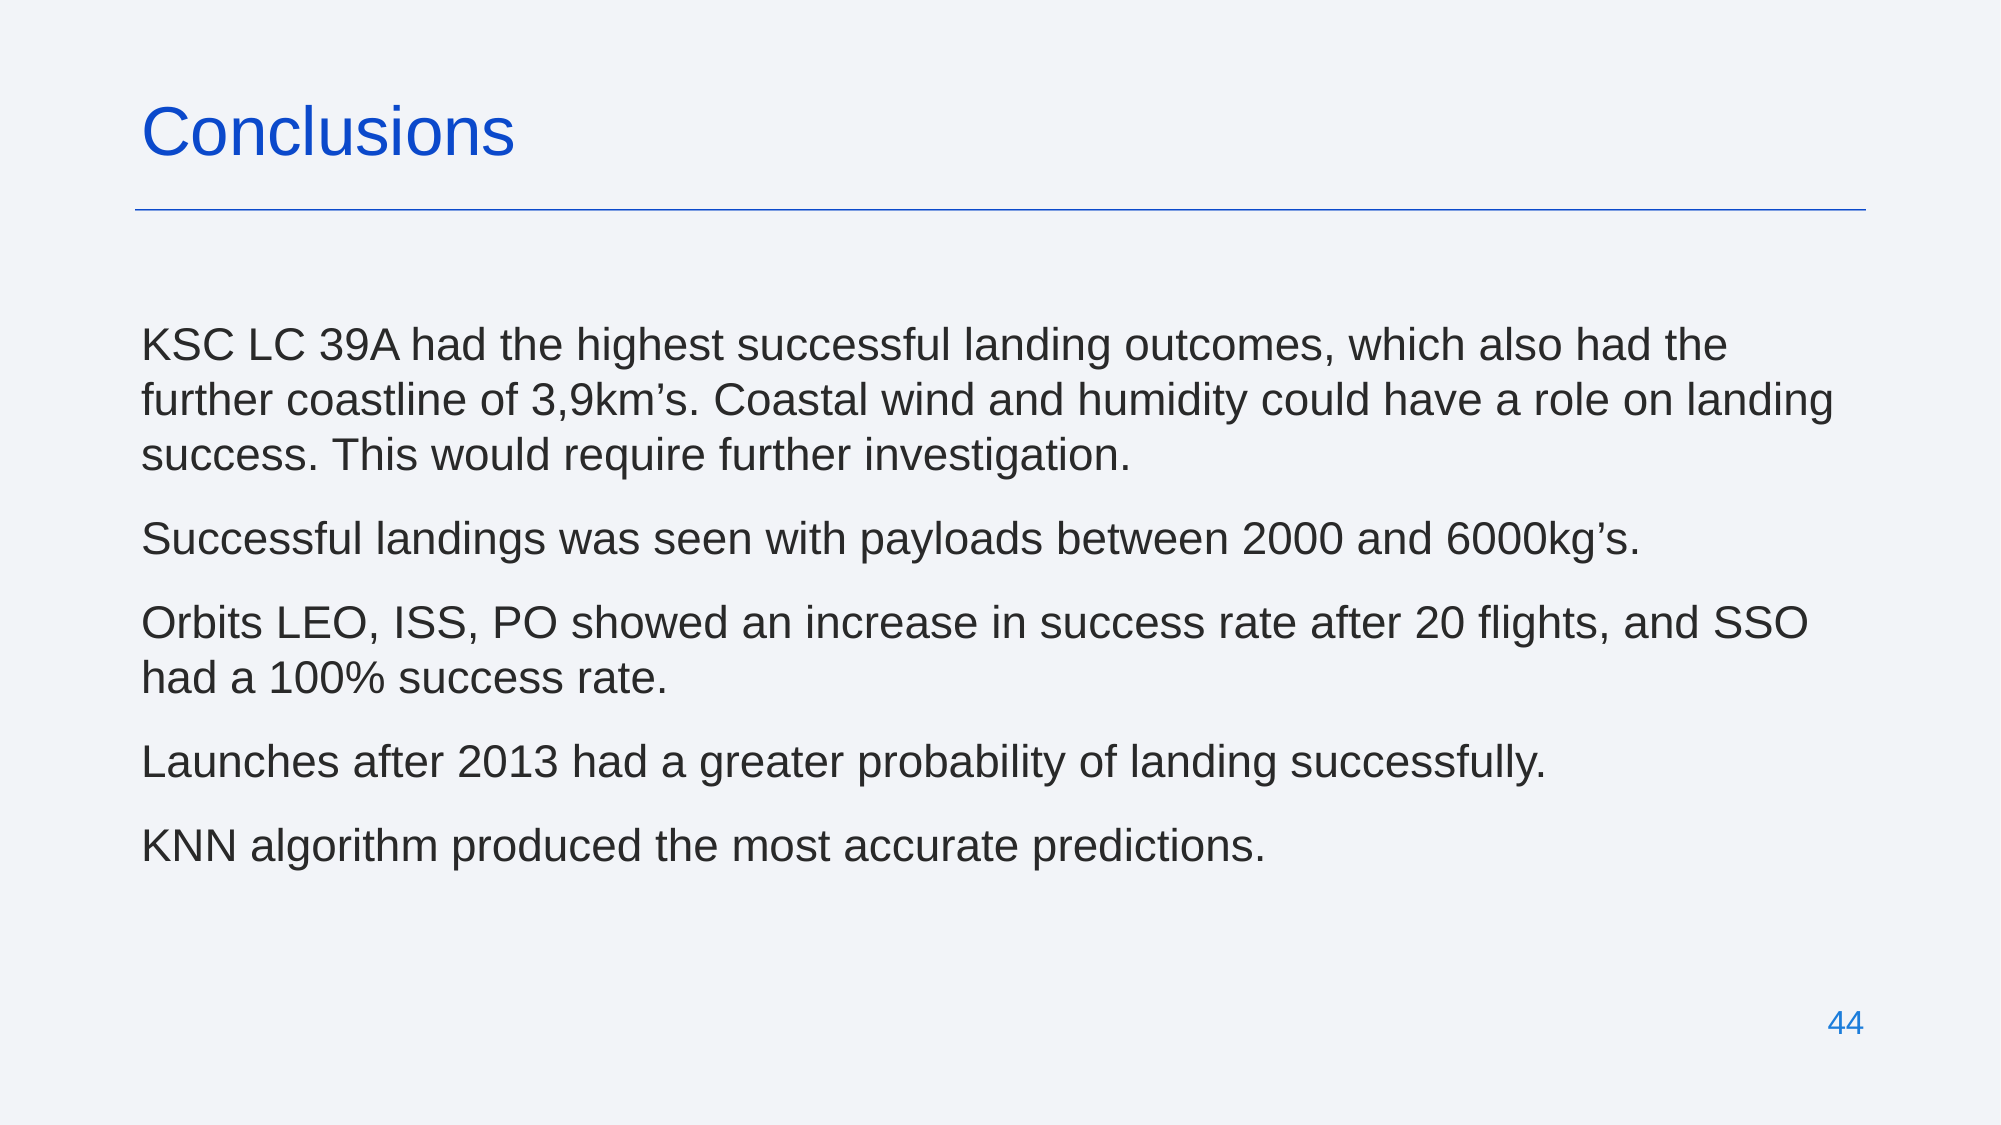

Conclusions
KSC LC 39A had the highest successful landing outcomes, which also had the further coastline of 3,9km’s. Coastal wind and humidity could have a role on landing success. This would require further investigation.
Successful landings was seen with payloads between 2000 and 6000kg’s.
Orbits LEO, ISS, PO showed an increase in success rate after 20 flights, and SSO had a 100% success rate.
Launches after 2013 had a greater probability of landing successfully.
KNN algorithm produced the most accurate predictions.
44